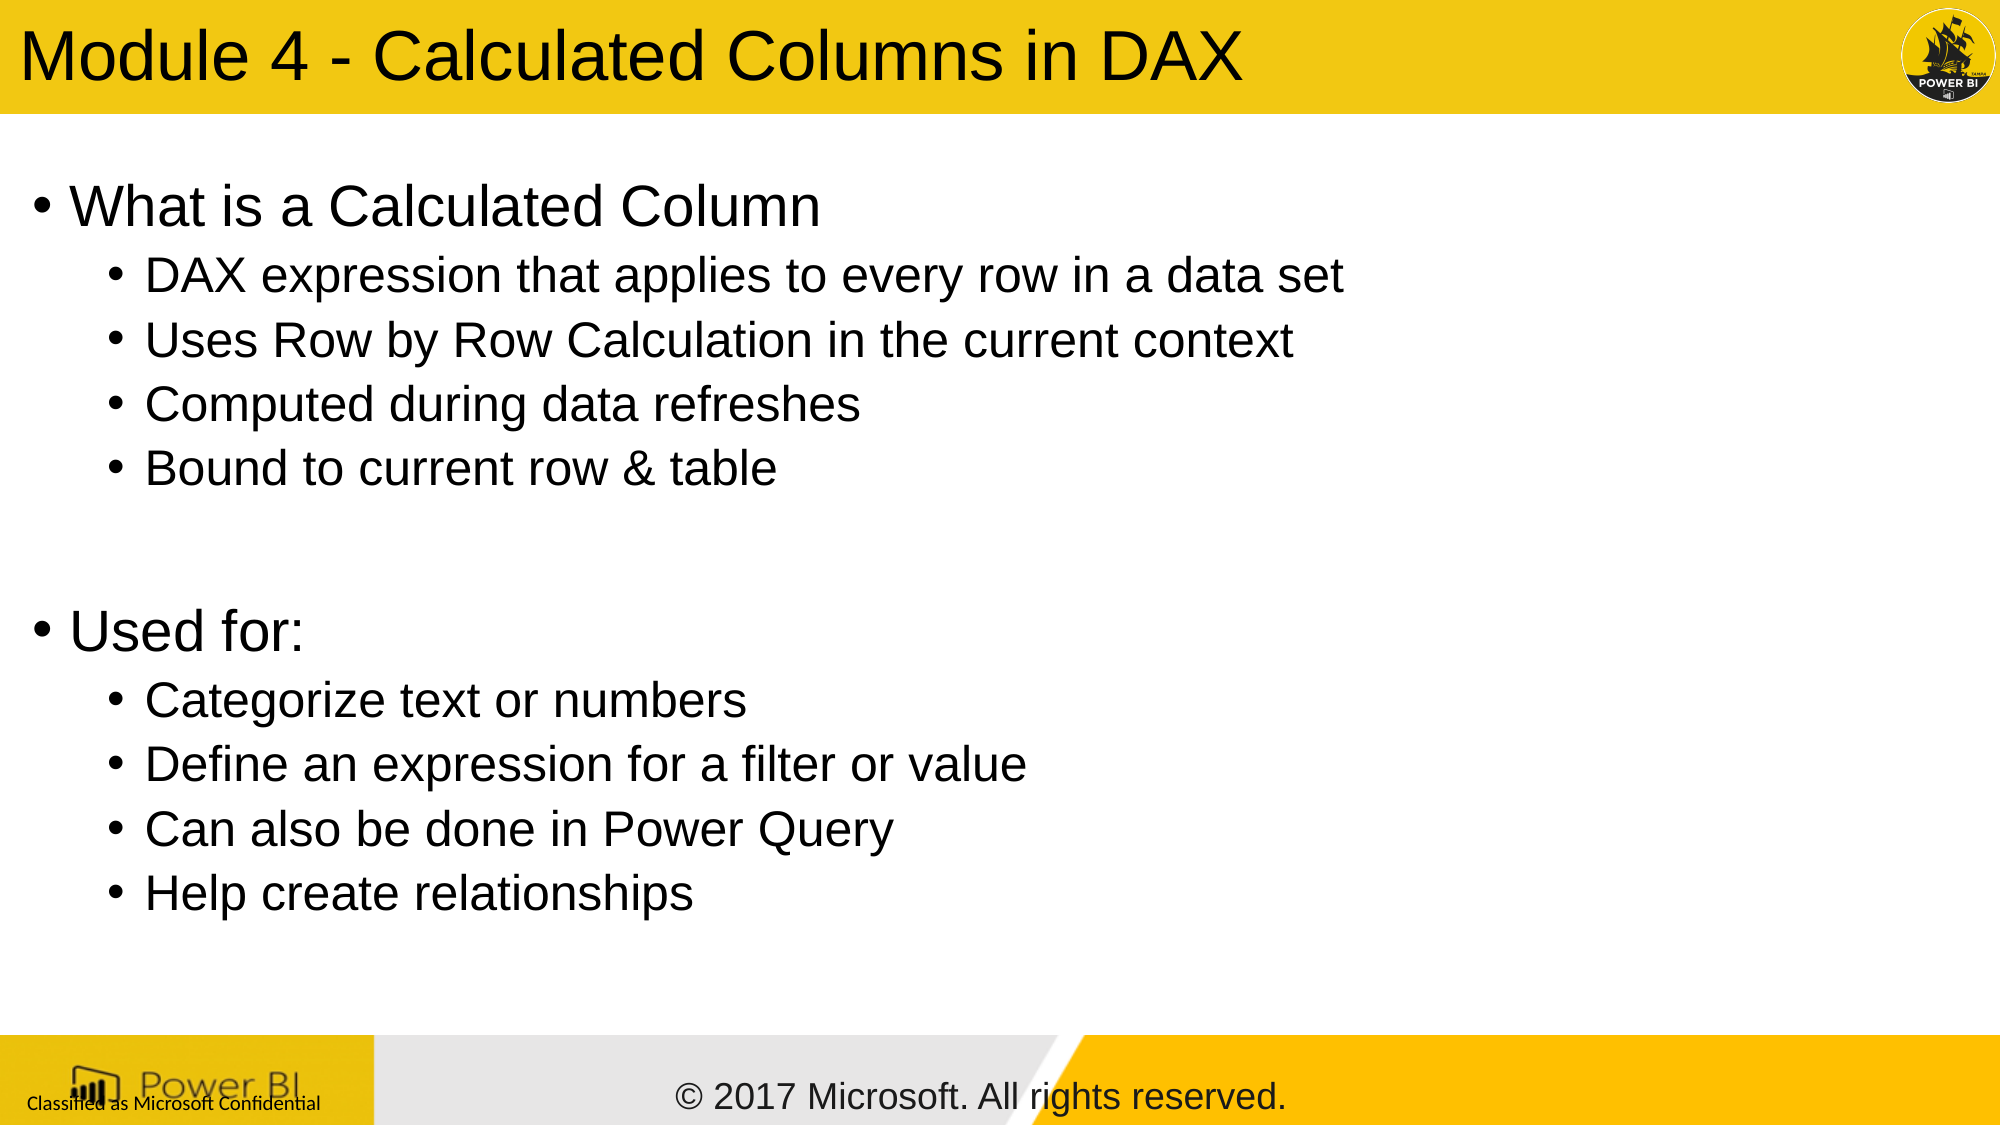

# Module 4 - Calculated Columns in DAX
What is a Calculated Column
DAX expression that applies to every row in a data set
Uses Row by Row Calculation in the current context
Computed during data refreshes
Bound to current row & table

Used for:
Categorize text or numbers
Define an expression for a filter or value
Can also be done in Power Query
Help create relationships